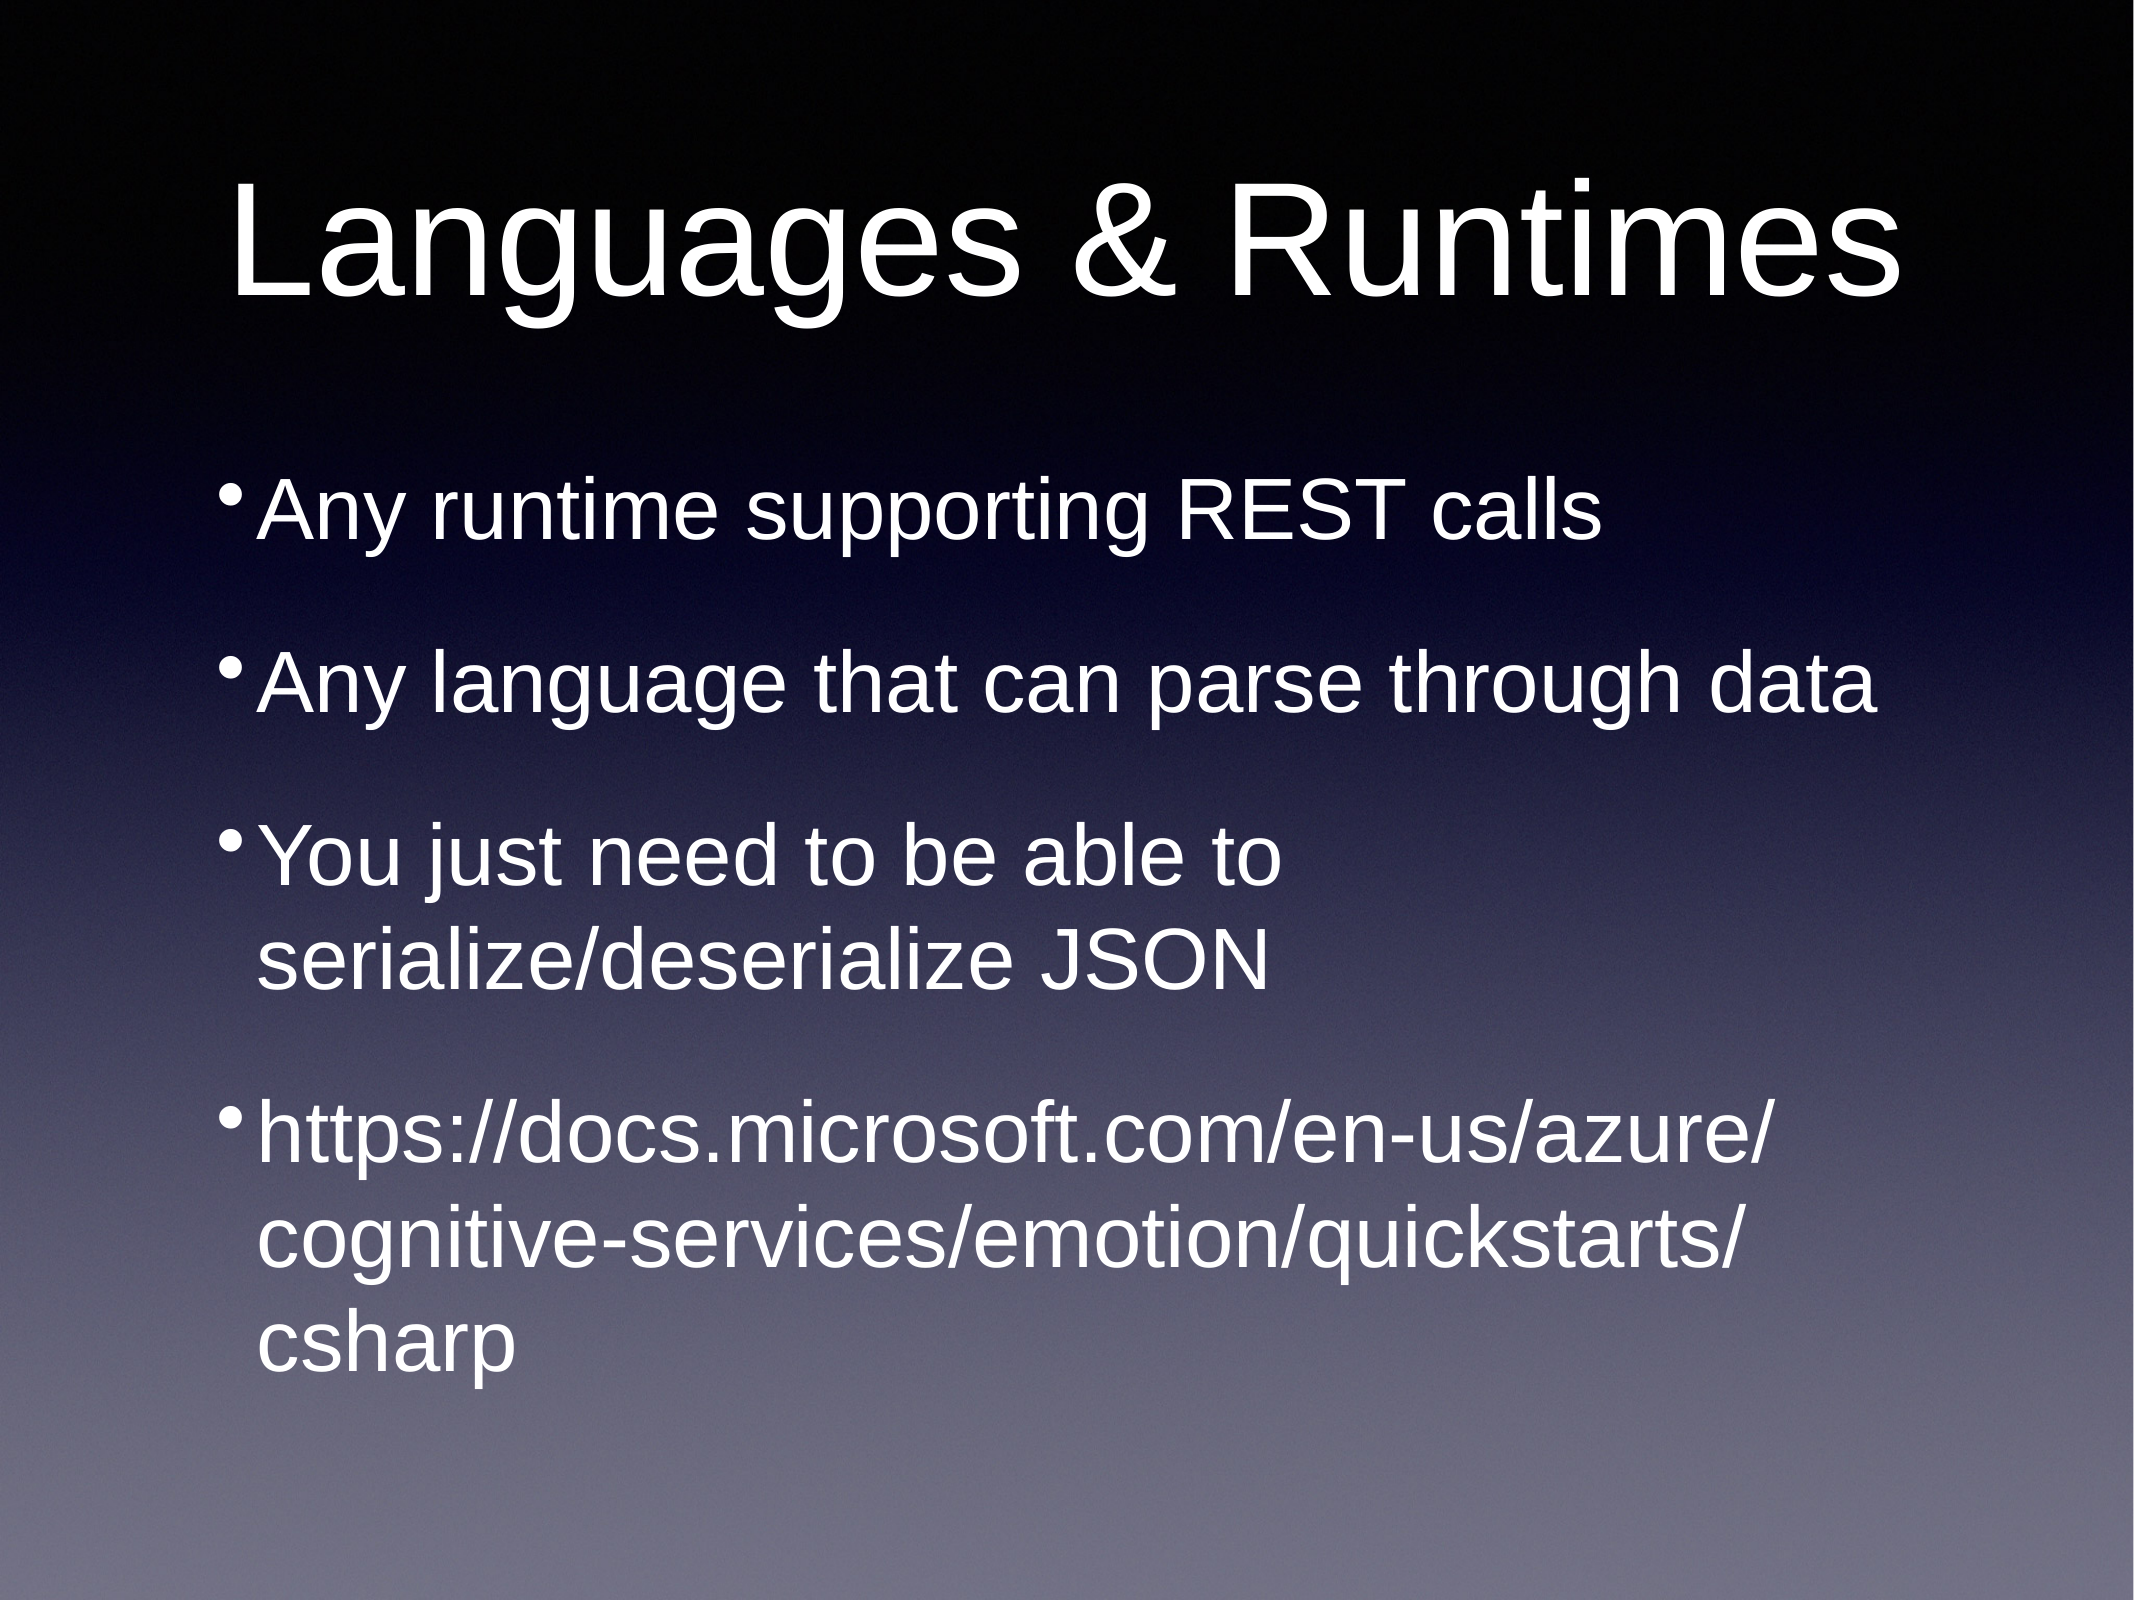

# Languages & Runtimes
Any runtime supporting REST calls
Any language that can parse through data
You just need to be able to serialize/deserialize JSON
https://docs.microsoft.com/en-us/azure/cognitive-services/emotion/quickstarts/csharp